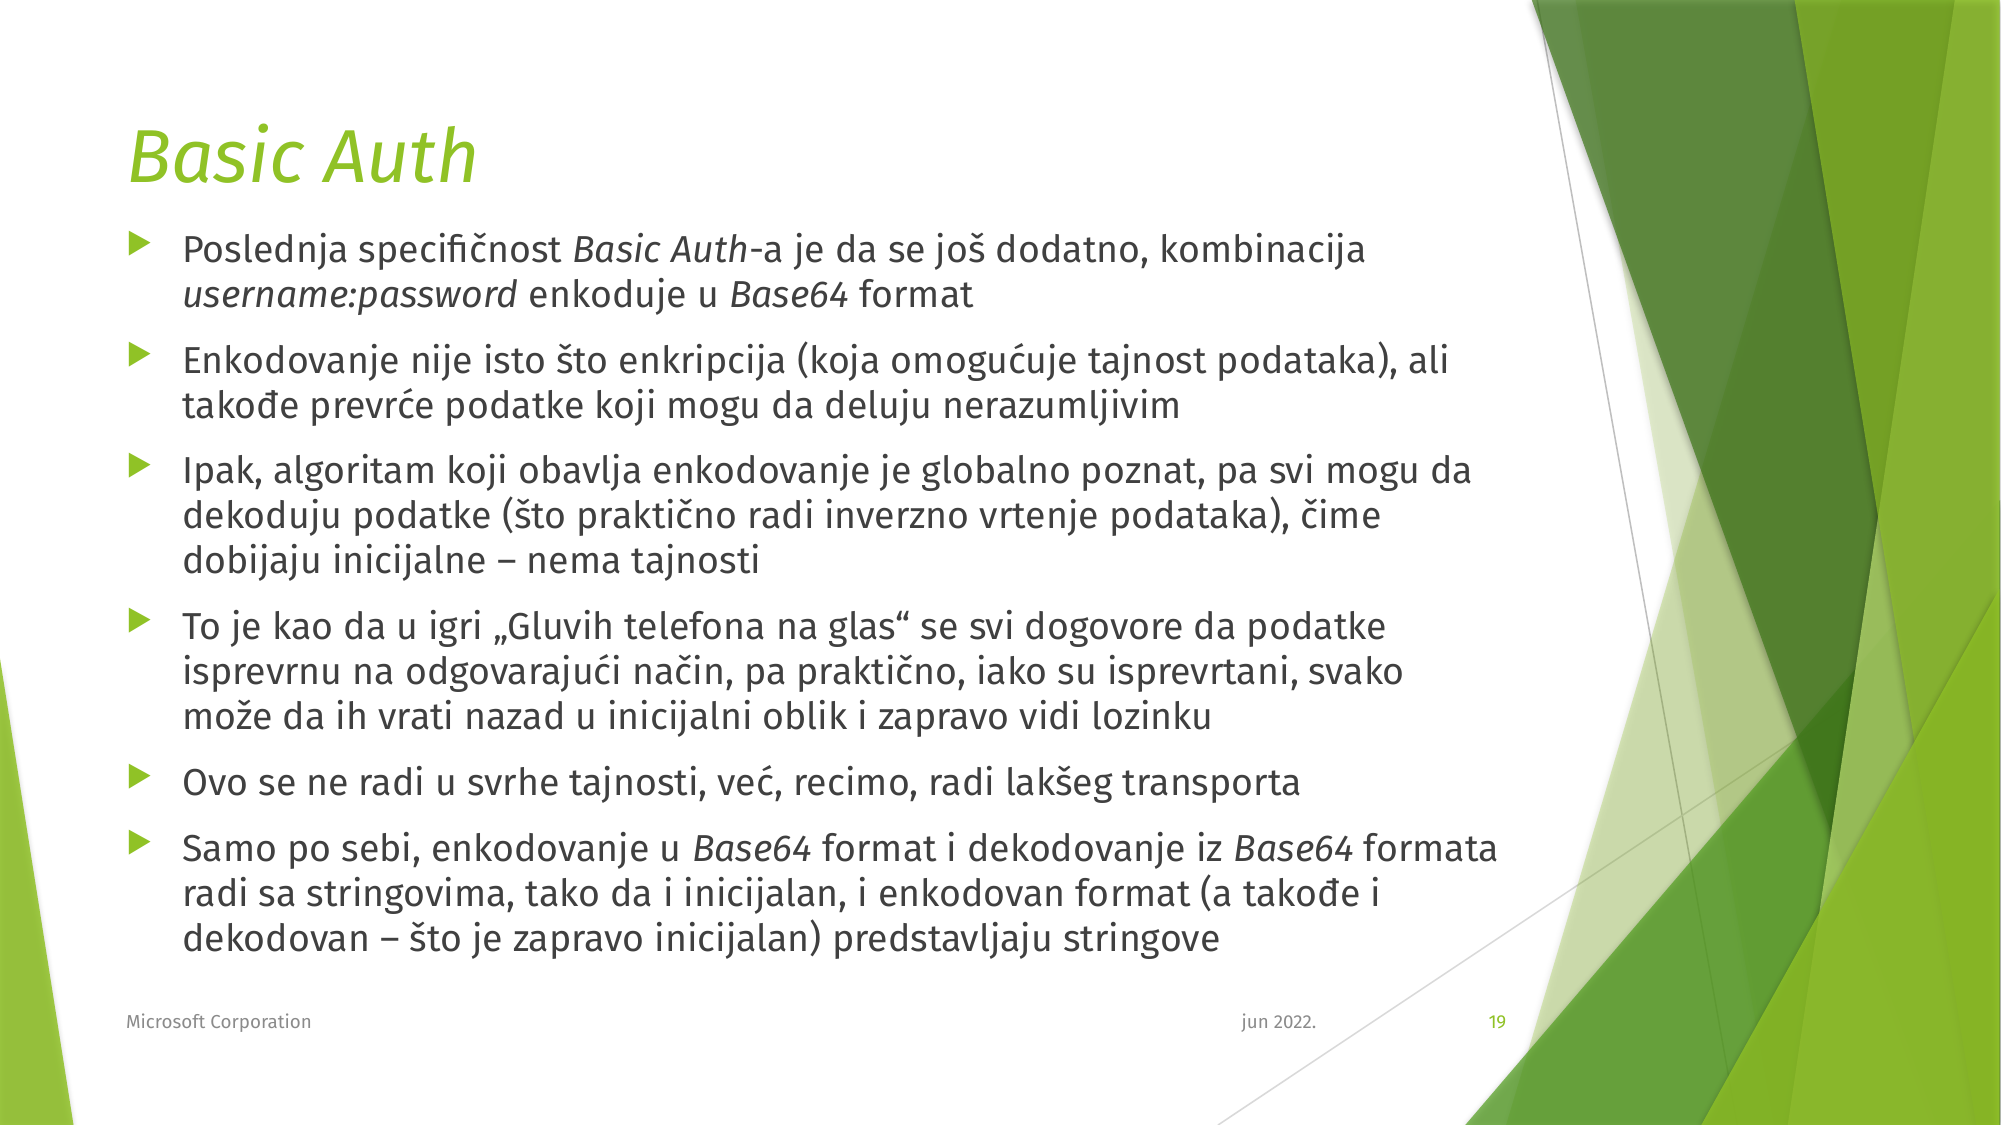

# Basic Auth
Poslednja specifičnost Basic Auth-a je da se još dodatno, kombinacija username:password enkoduje u Base64 format
Enkodovanje nije isto što enkripcija (koja omogućuje tajnost podataka), ali takođe prevrće podatke koji mogu da deluju nerazumljivim
Ipak, algoritam koji obavlja enkodovanje je globalno poznat, pa svi mogu da dekoduju podatke (što praktično radi inverzno vrtenje podataka), čime dobijaju inicijalne – nema tajnosti
To je kao da u igri „Gluvih telefona na glas“ se svi dogovore da podatke isprevrnu na odgovarajući način, pa praktično, iako su isprevrtani, svako može da ih vrati nazad u inicijalni oblik i zapravo vidi lozinku
Ovo se ne radi u svrhe tajnosti, već, recimo, radi lakšeg transporta
Samo po sebi, enkodovanje u Base64 format i dekodovanje iz Base64 formata radi sa stringovima, tako da i inicijalan, i enkodovan format (a takođe i dekodovan – što je zapravo inicijalan) predstavljaju stringove
Microsoft Corporation
jun 2022.
19